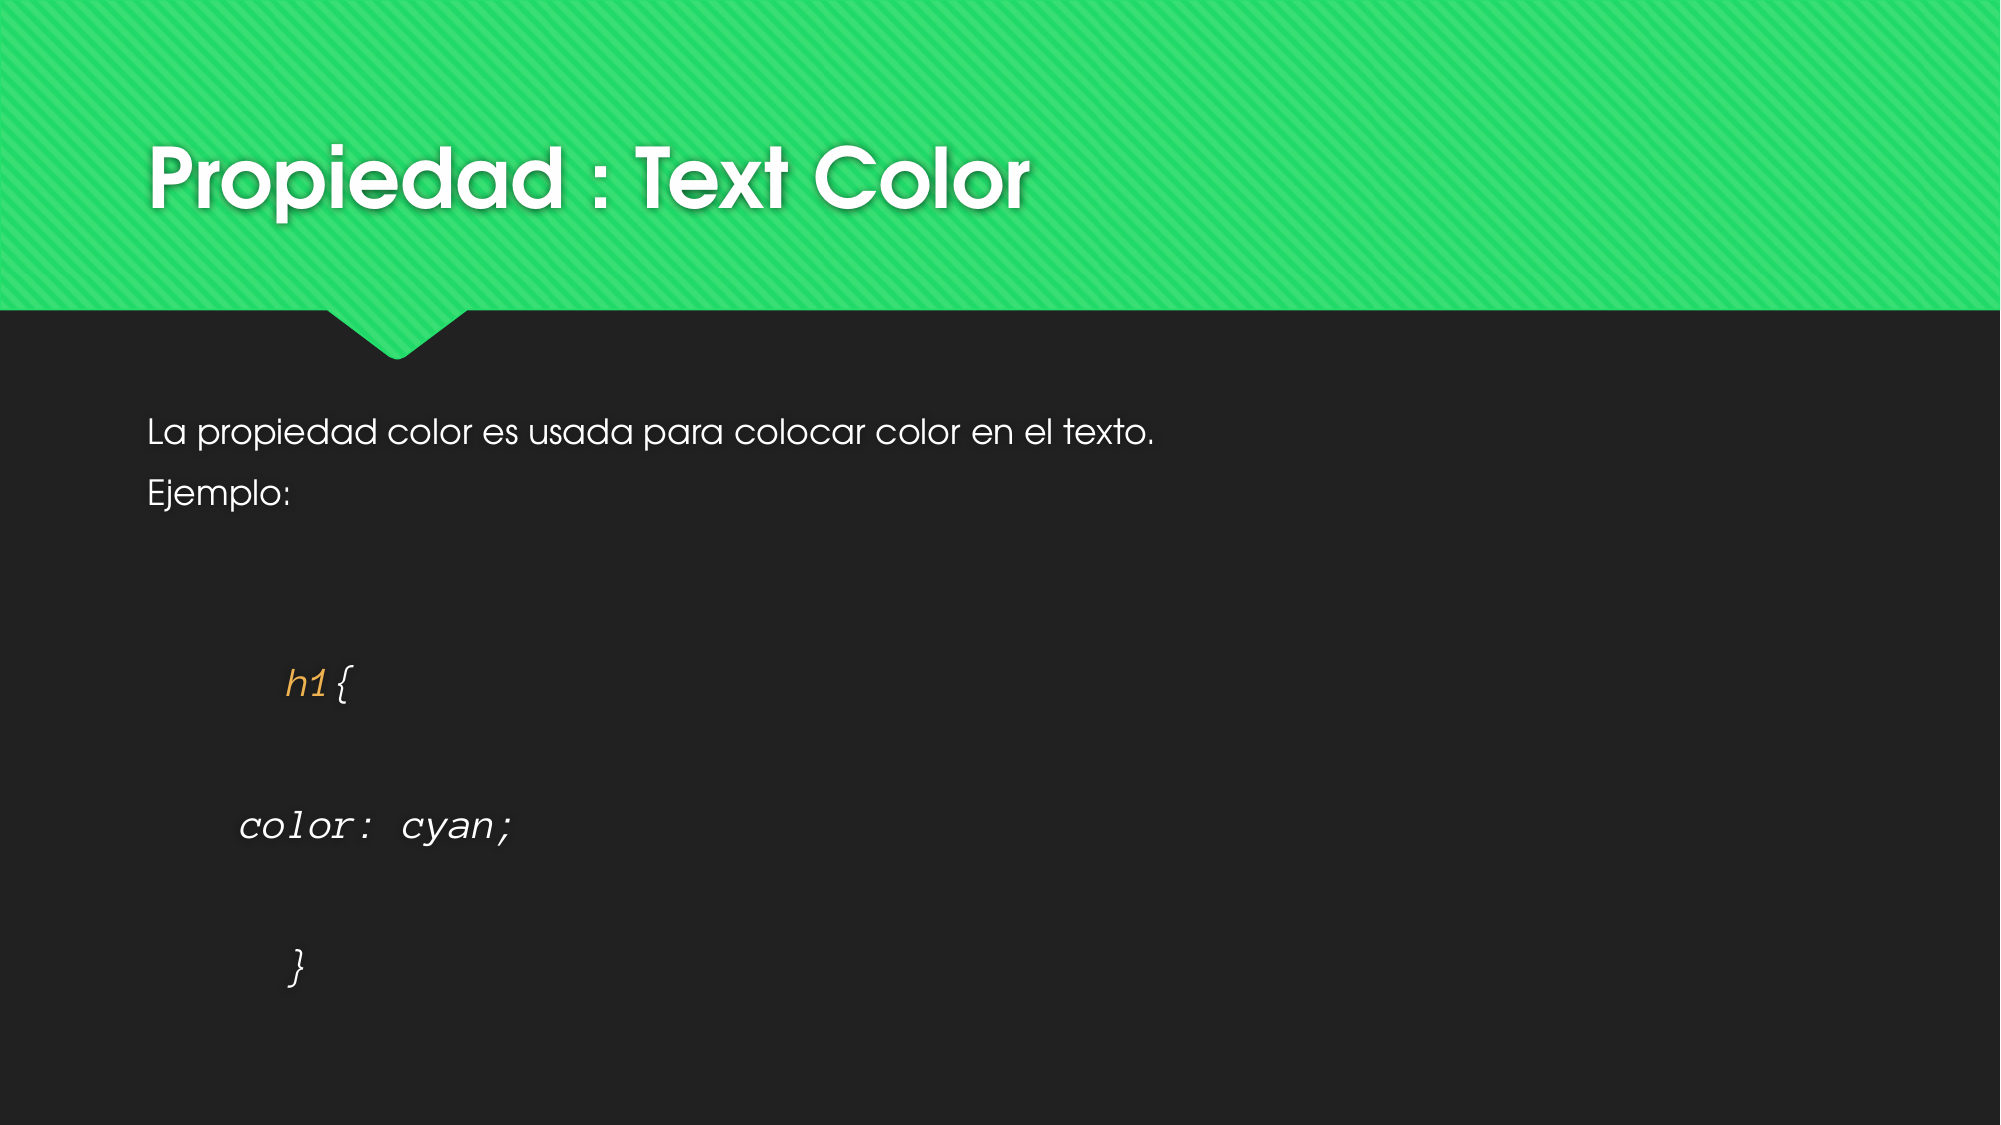

# Propiedad : Text Color
La propiedad color es usada para colocar color en el texto.
Ejemplo:

	h1{

    color: cyan;

		}